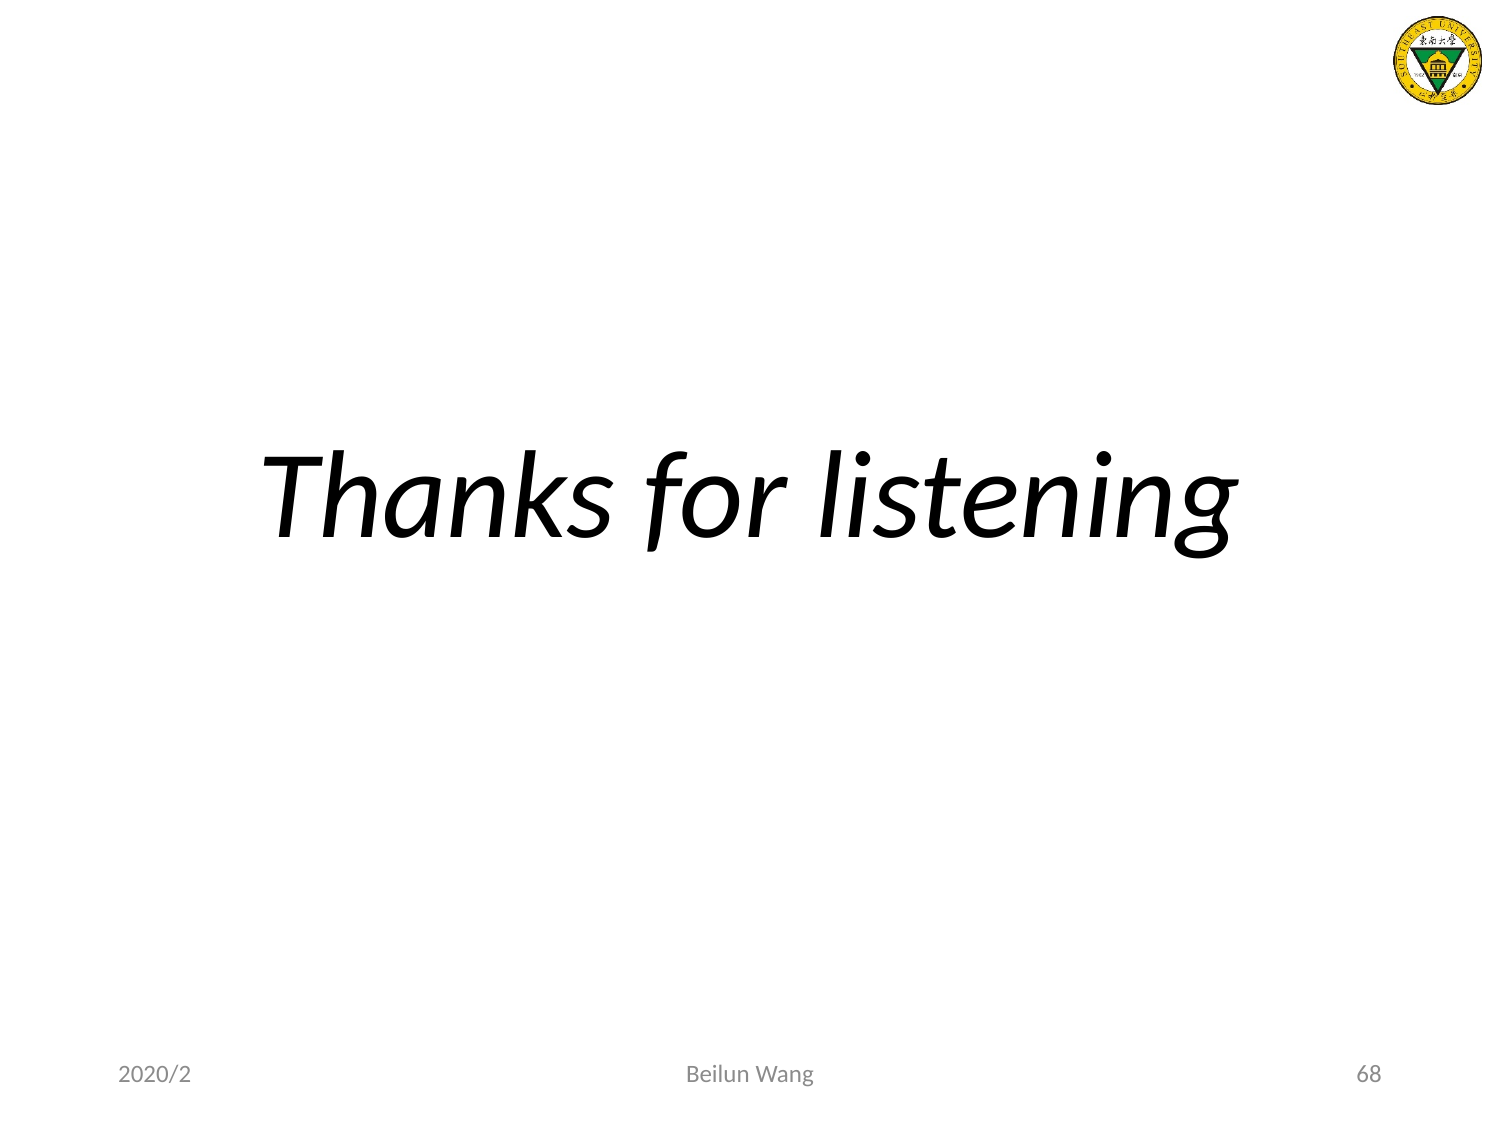

# Thanks for listening
2020/2
Beilun Wang
68